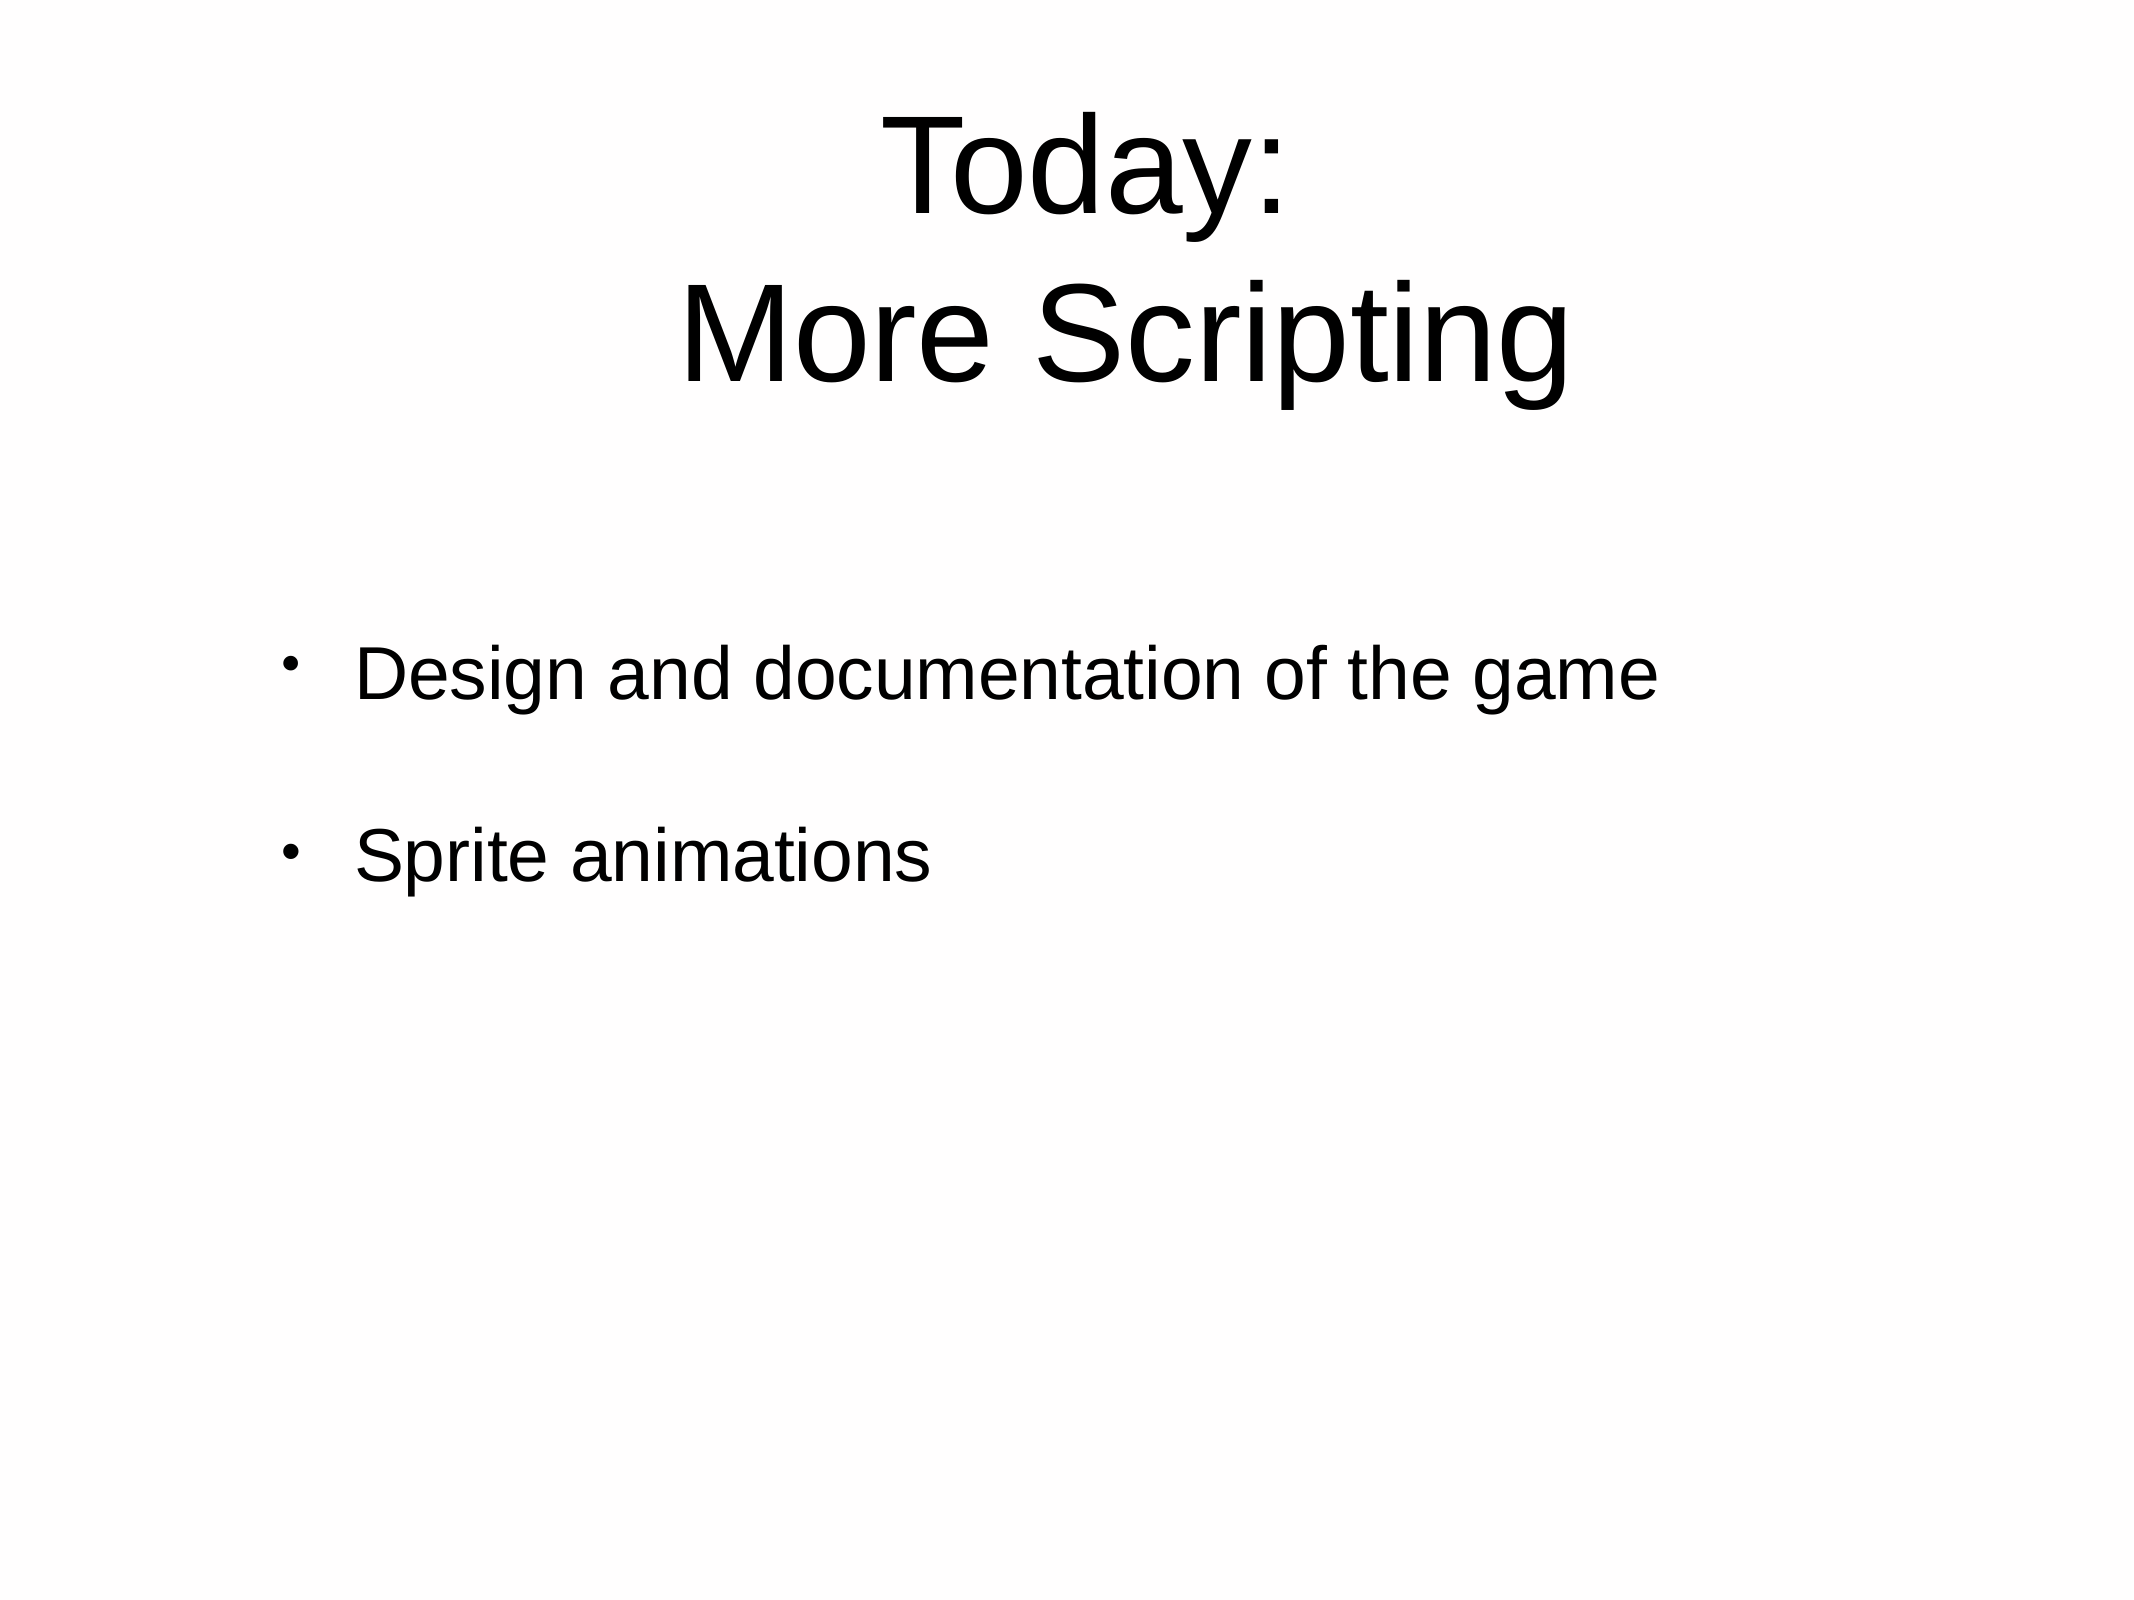

# Today: More Scripting
Design and documentation of the game

Sprite animations